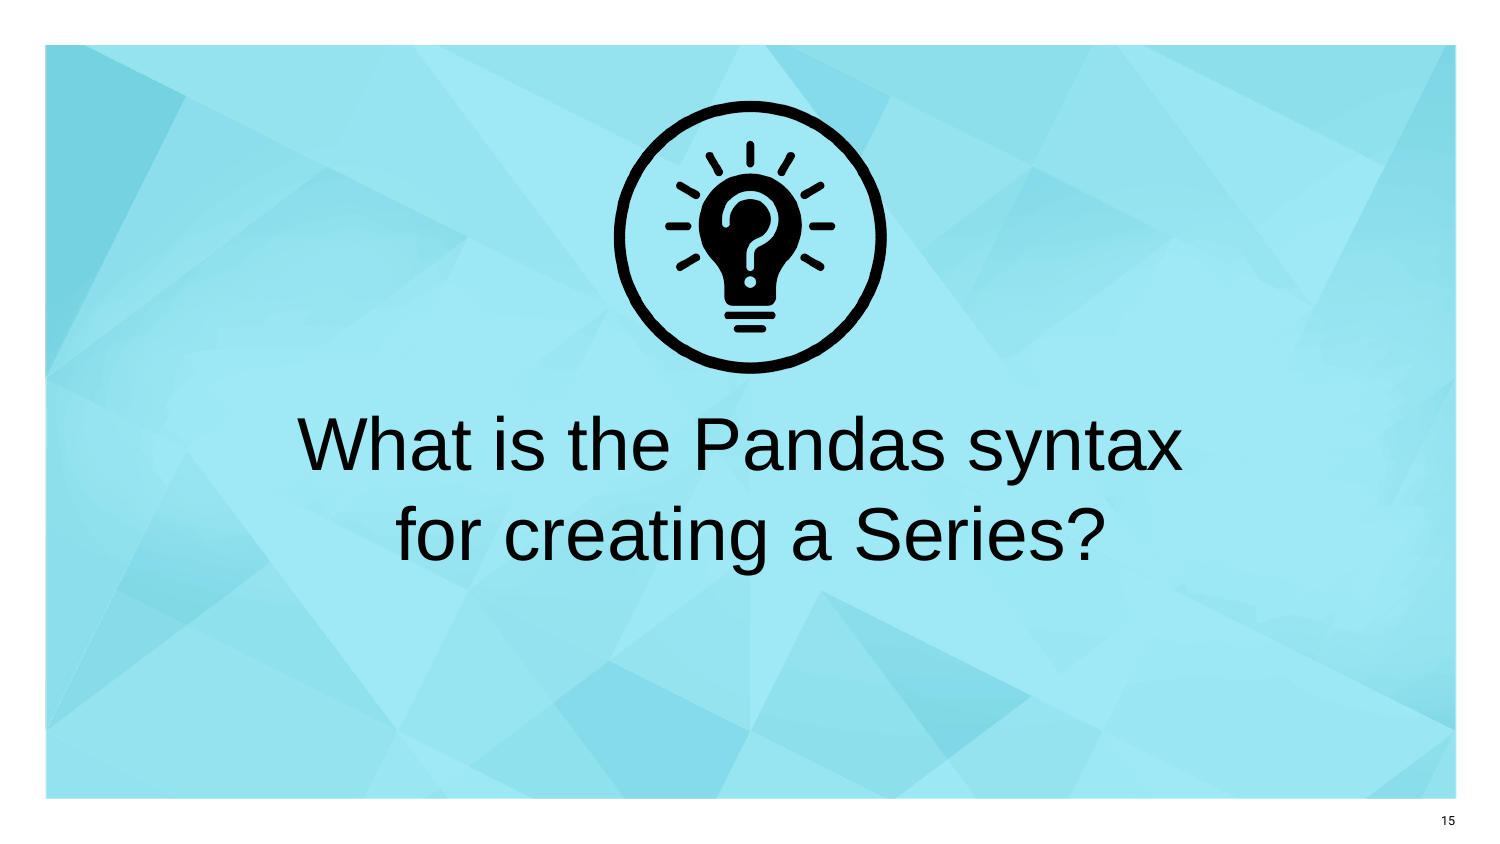

# What is the Pandas syntax for creating a Series?